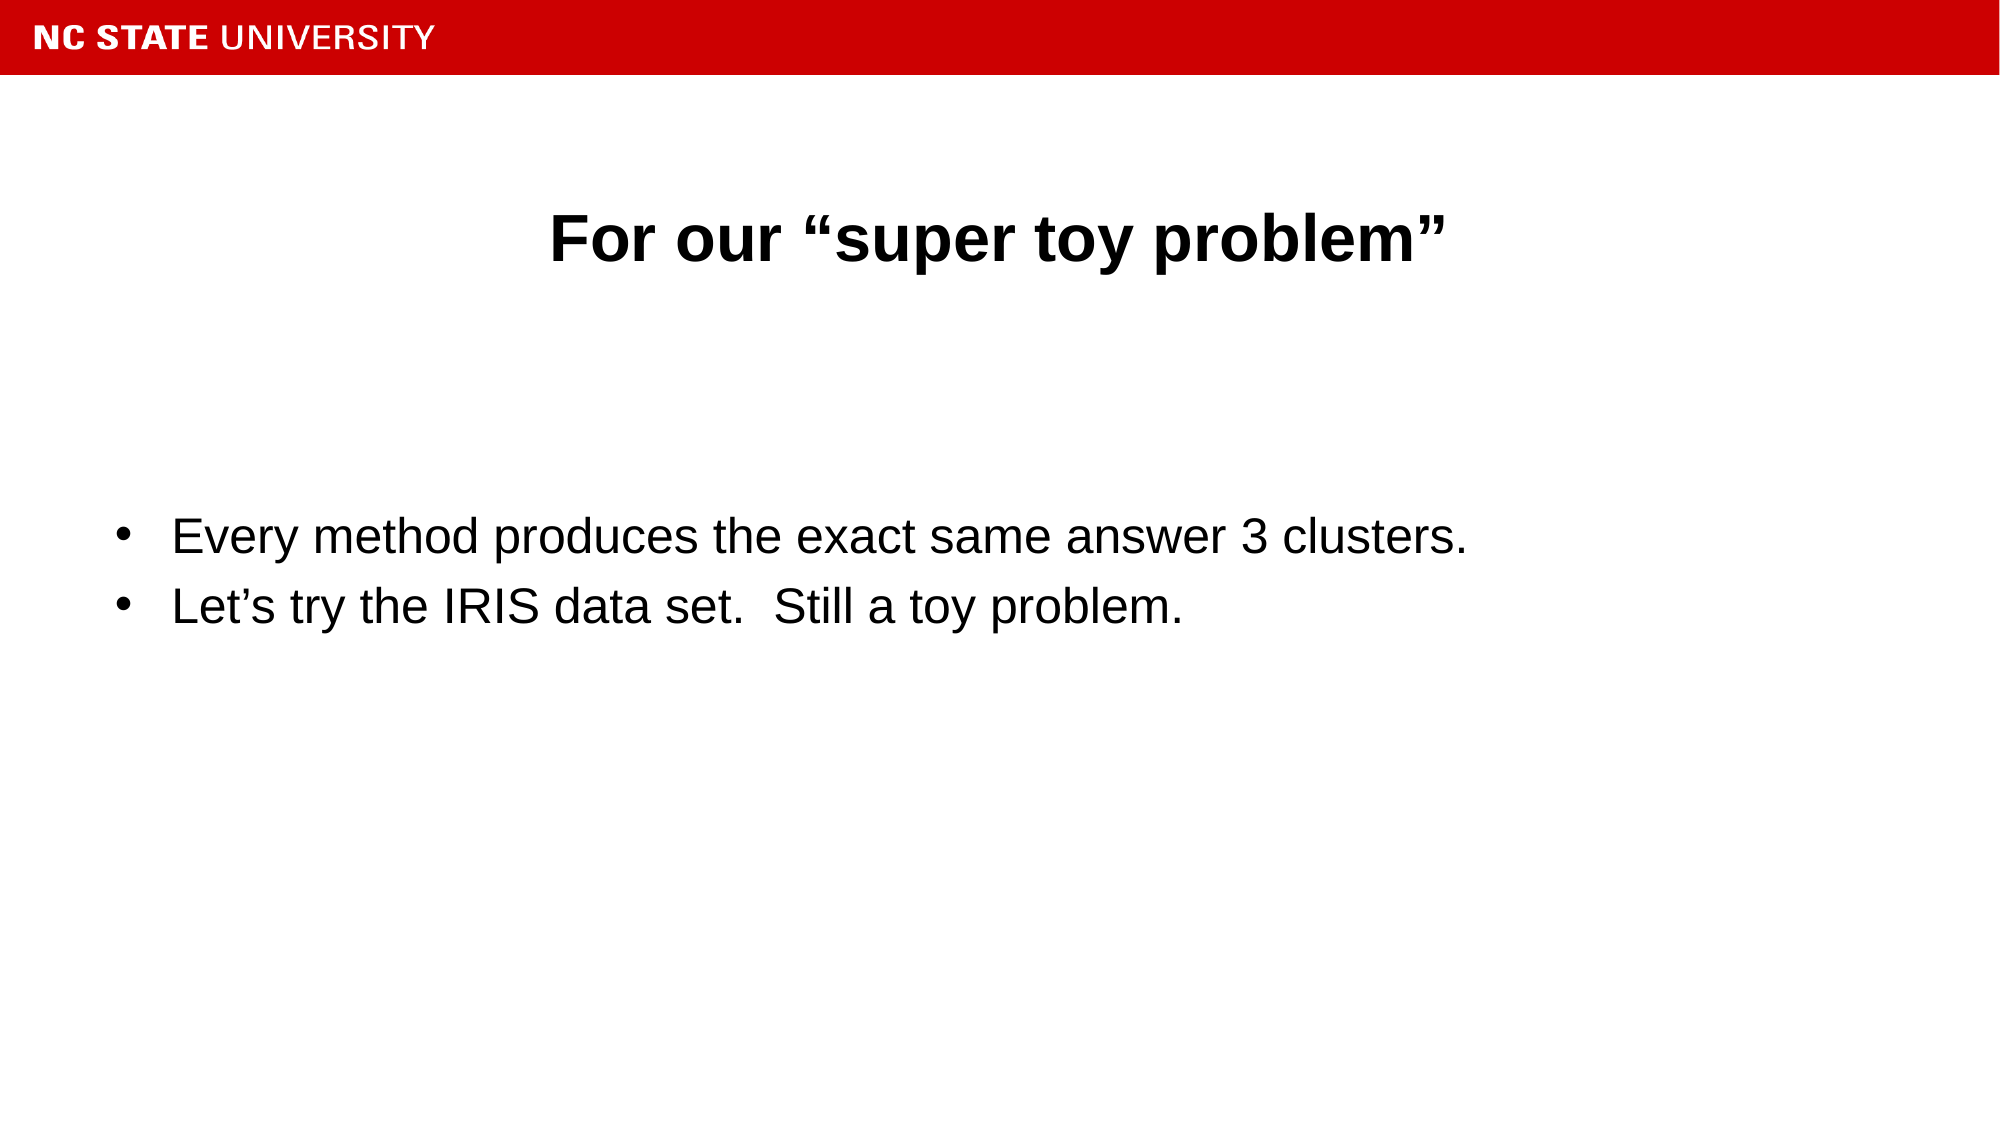

# For our “super toy problem”
Every method produces the exact same answer 3 clusters.
Let’s try the IRIS data set.  Still a toy problem.